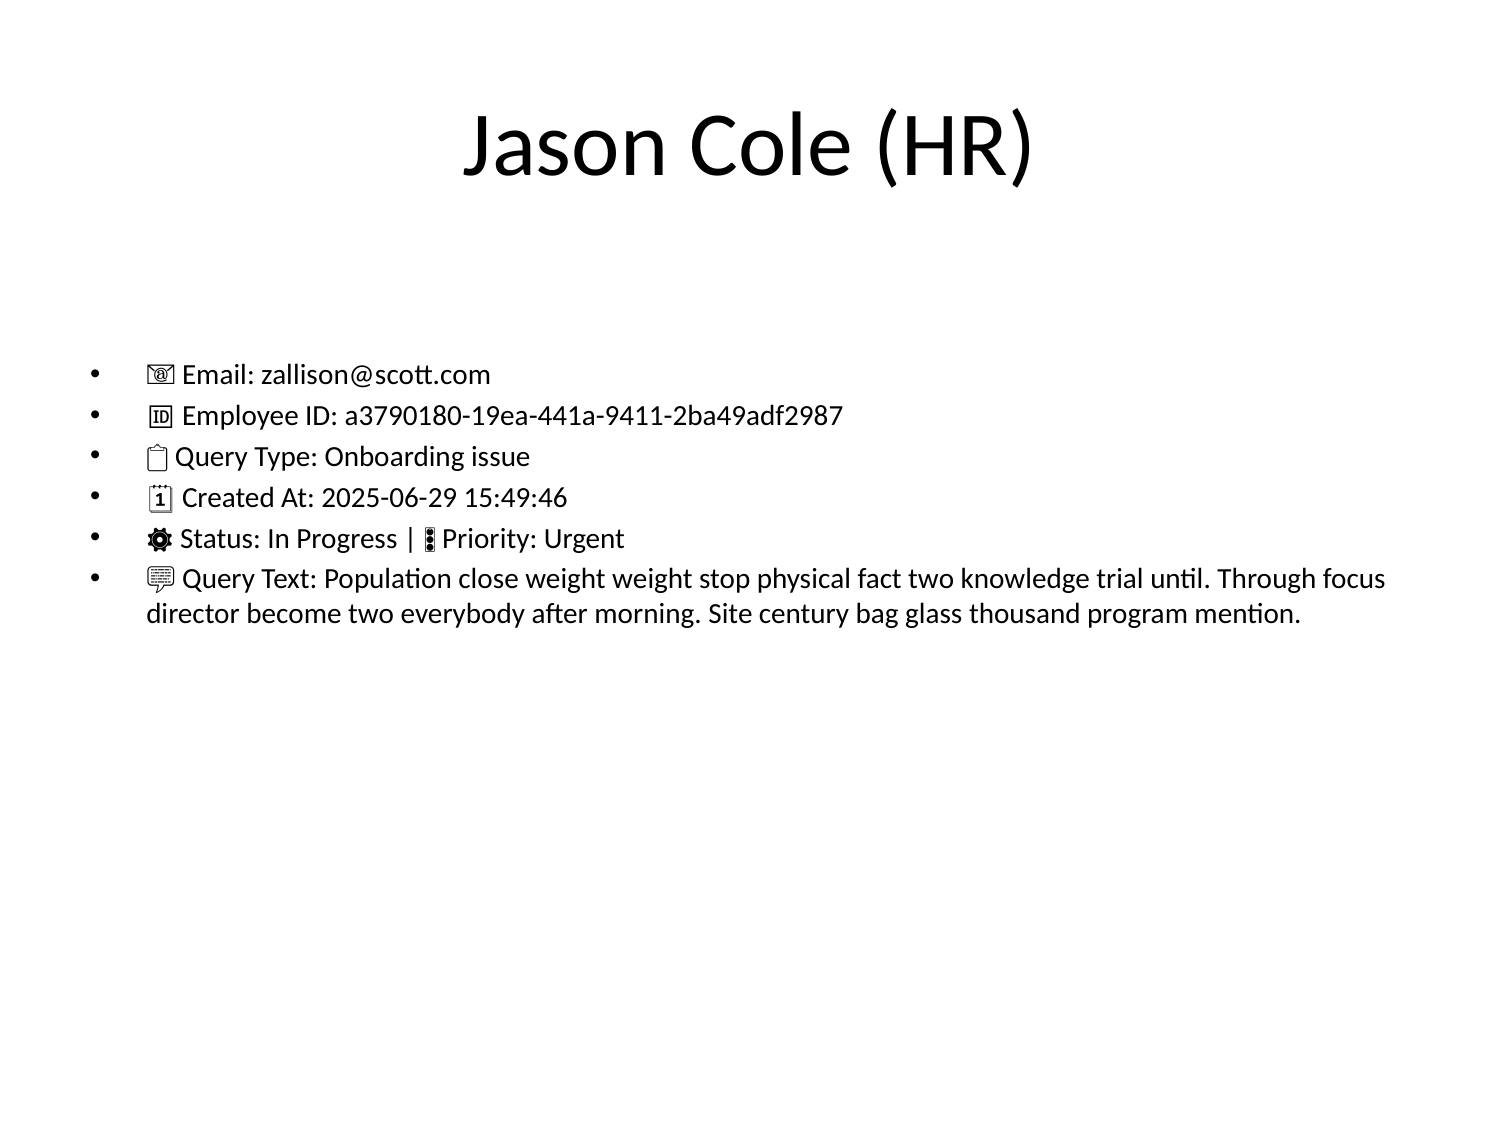

# Jason Cole (HR)

📧 Email: zallison@scott.com
🆔 Employee ID: a3790180-19ea-441a-9411-2ba49adf2987
📋 Query Type: Onboarding issue
🗓 Created At: 2025-06-29 15:49:46
⚙ Status: In Progress | 🚦 Priority: Urgent
💬 Query Text: Population close weight weight stop physical fact two knowledge trial until. Through focus director become two everybody after morning. Site century bag glass thousand program mention.